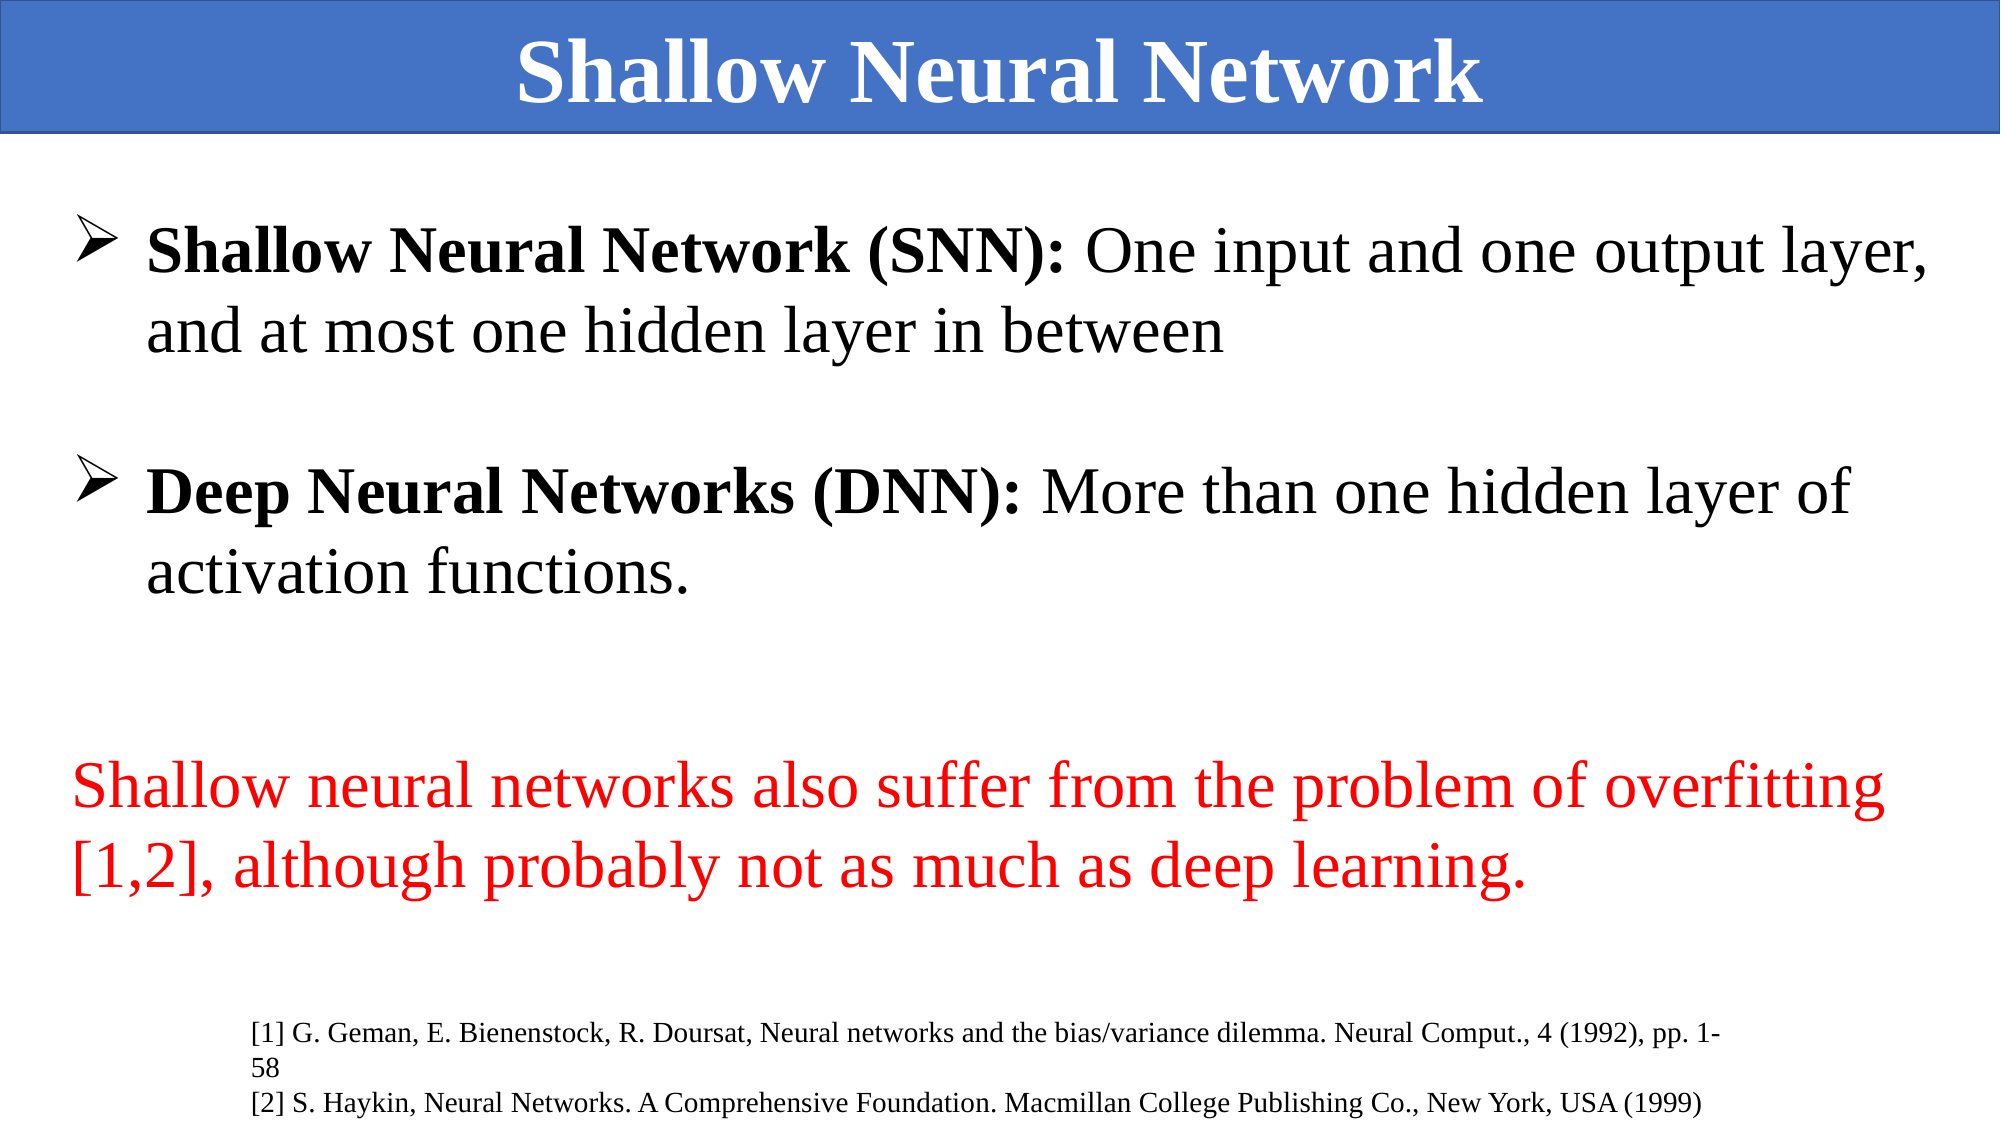

Shallow Neural Network
Shallow Neural Network (SNN): One input and one output layer, and at most one hidden layer in between
Deep Neural Networks (DNN): More than one hidden layer of activation functions.
Shallow neural networks also suffer from the problem of overfitting [1,2], although probably not as much as deep learning.

[1] G. Geman, E. Bienenstock, R. Doursat, Neural networks and the bias/variance dilemma. Neural Comput., 4 (1992), pp. 1-58
[2] S. Haykin, Neural Networks. A Comprehensive Foundation. Macmillan College Publishing Co., New York, USA (1999)